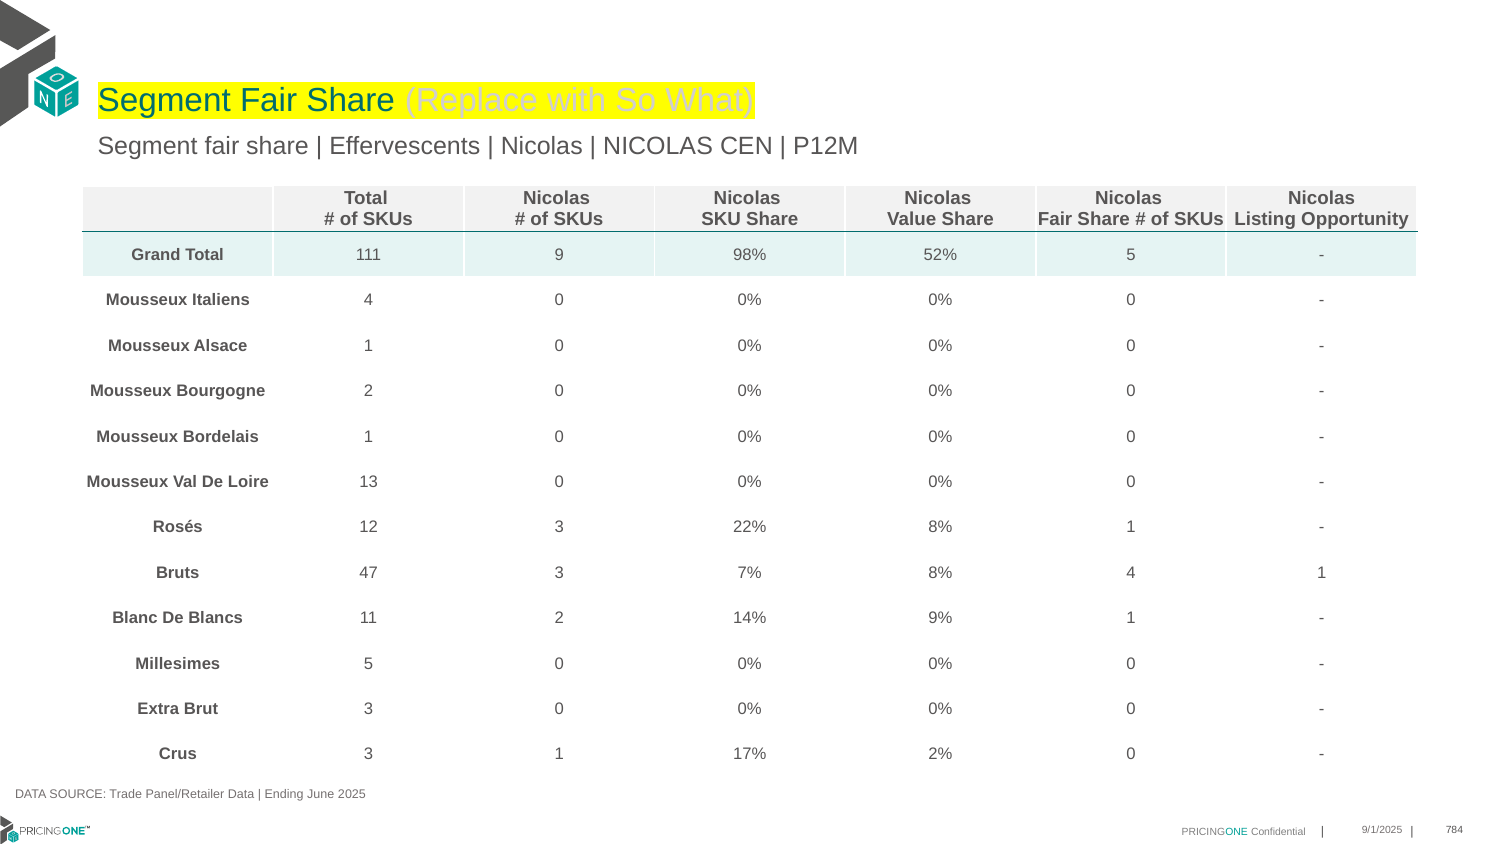

# Segment Fair Share (Replace with So What)
Segment fair share | Effervescents | Nicolas | NICOLAS CEN | P12M
|  | Total # of SKUs | Nicolas # of SKUs | Nicolas SKU Share | Nicolas Value Share | Nicolas Fair Share # of SKUs | Nicolas Listing Opportunity |
| --- | --- | --- | --- | --- | --- | --- |
| Grand Total | 111 | 9 | 98% | 52% | 5 | - |
| Mousseux Italiens | 4 | 0 | 0% | 0% | 0 | - |
| Mousseux Alsace | 1 | 0 | 0% | 0% | 0 | - |
| Mousseux Bourgogne | 2 | 0 | 0% | 0% | 0 | - |
| Mousseux Bordelais | 1 | 0 | 0% | 0% | 0 | - |
| Mousseux Val De Loire | 13 | 0 | 0% | 0% | 0 | - |
| Rosés | 12 | 3 | 22% | 8% | 1 | - |
| Bruts | 47 | 3 | 7% | 8% | 4 | 1 |
| Blanc De Blancs | 11 | 2 | 14% | 9% | 1 | - |
| Millesimes | 5 | 0 | 0% | 0% | 0 | - |
| Extra Brut | 3 | 0 | 0% | 0% | 0 | - |
| Crus | 3 | 1 | 17% | 2% | 0 | - |
DATA SOURCE: Trade Panel/Retailer Data | Ending June 2025

9/1/2025
784